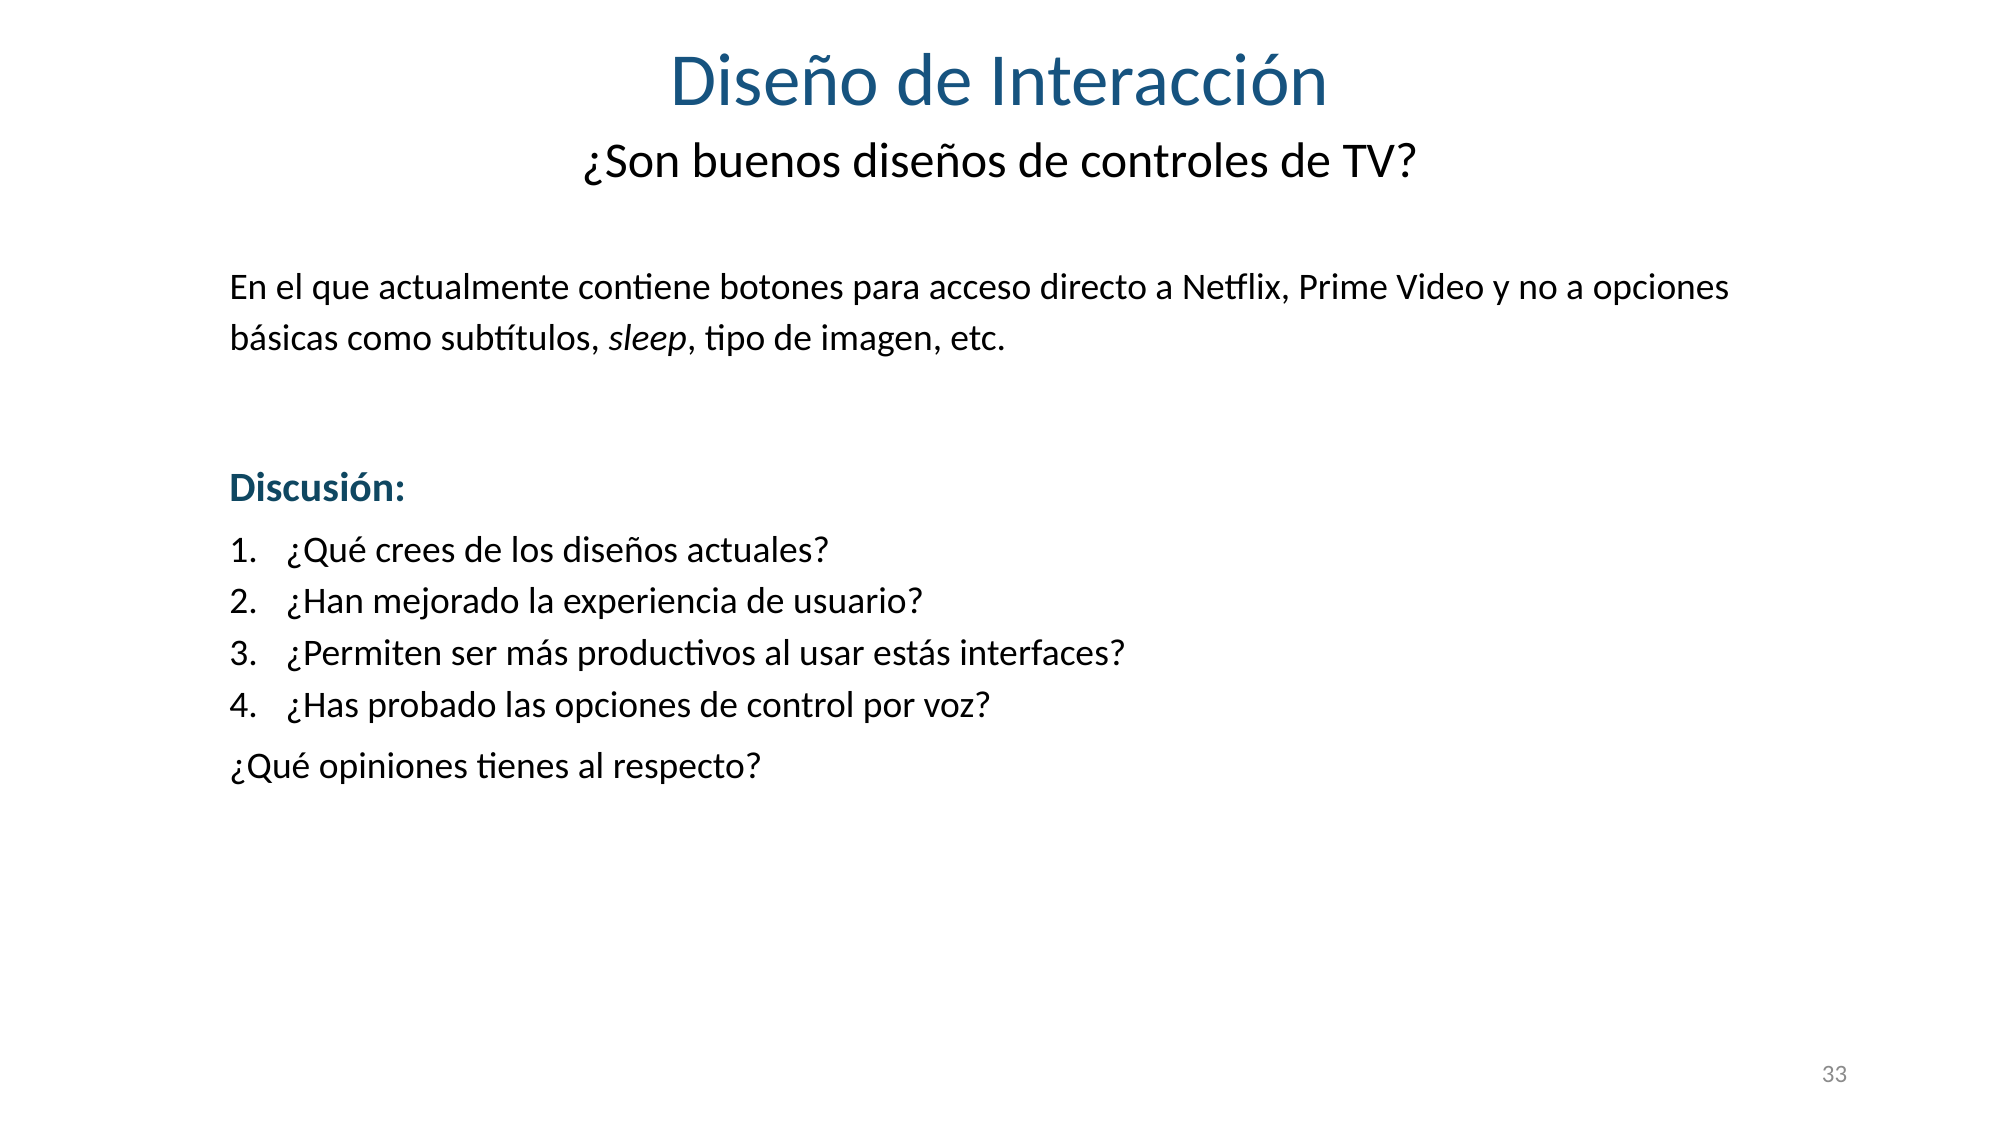

Diseño de Interacción
¿Son buenos diseños de controles de TV?
En el que actualmente contiene botones para acceso directo a Netflix, Prime Video y no a opciones básicas como subtítulos, sleep, tipo de imagen, etc.

Discusión:
¿Qué crees de los diseños actuales?
¿Han mejorado la experiencia de usuario?
¿Permiten ser más productivos al usar estás interfaces?
¿Has probado las opciones de control por voz?
¿Qué opiniones tienes al respecto?
33